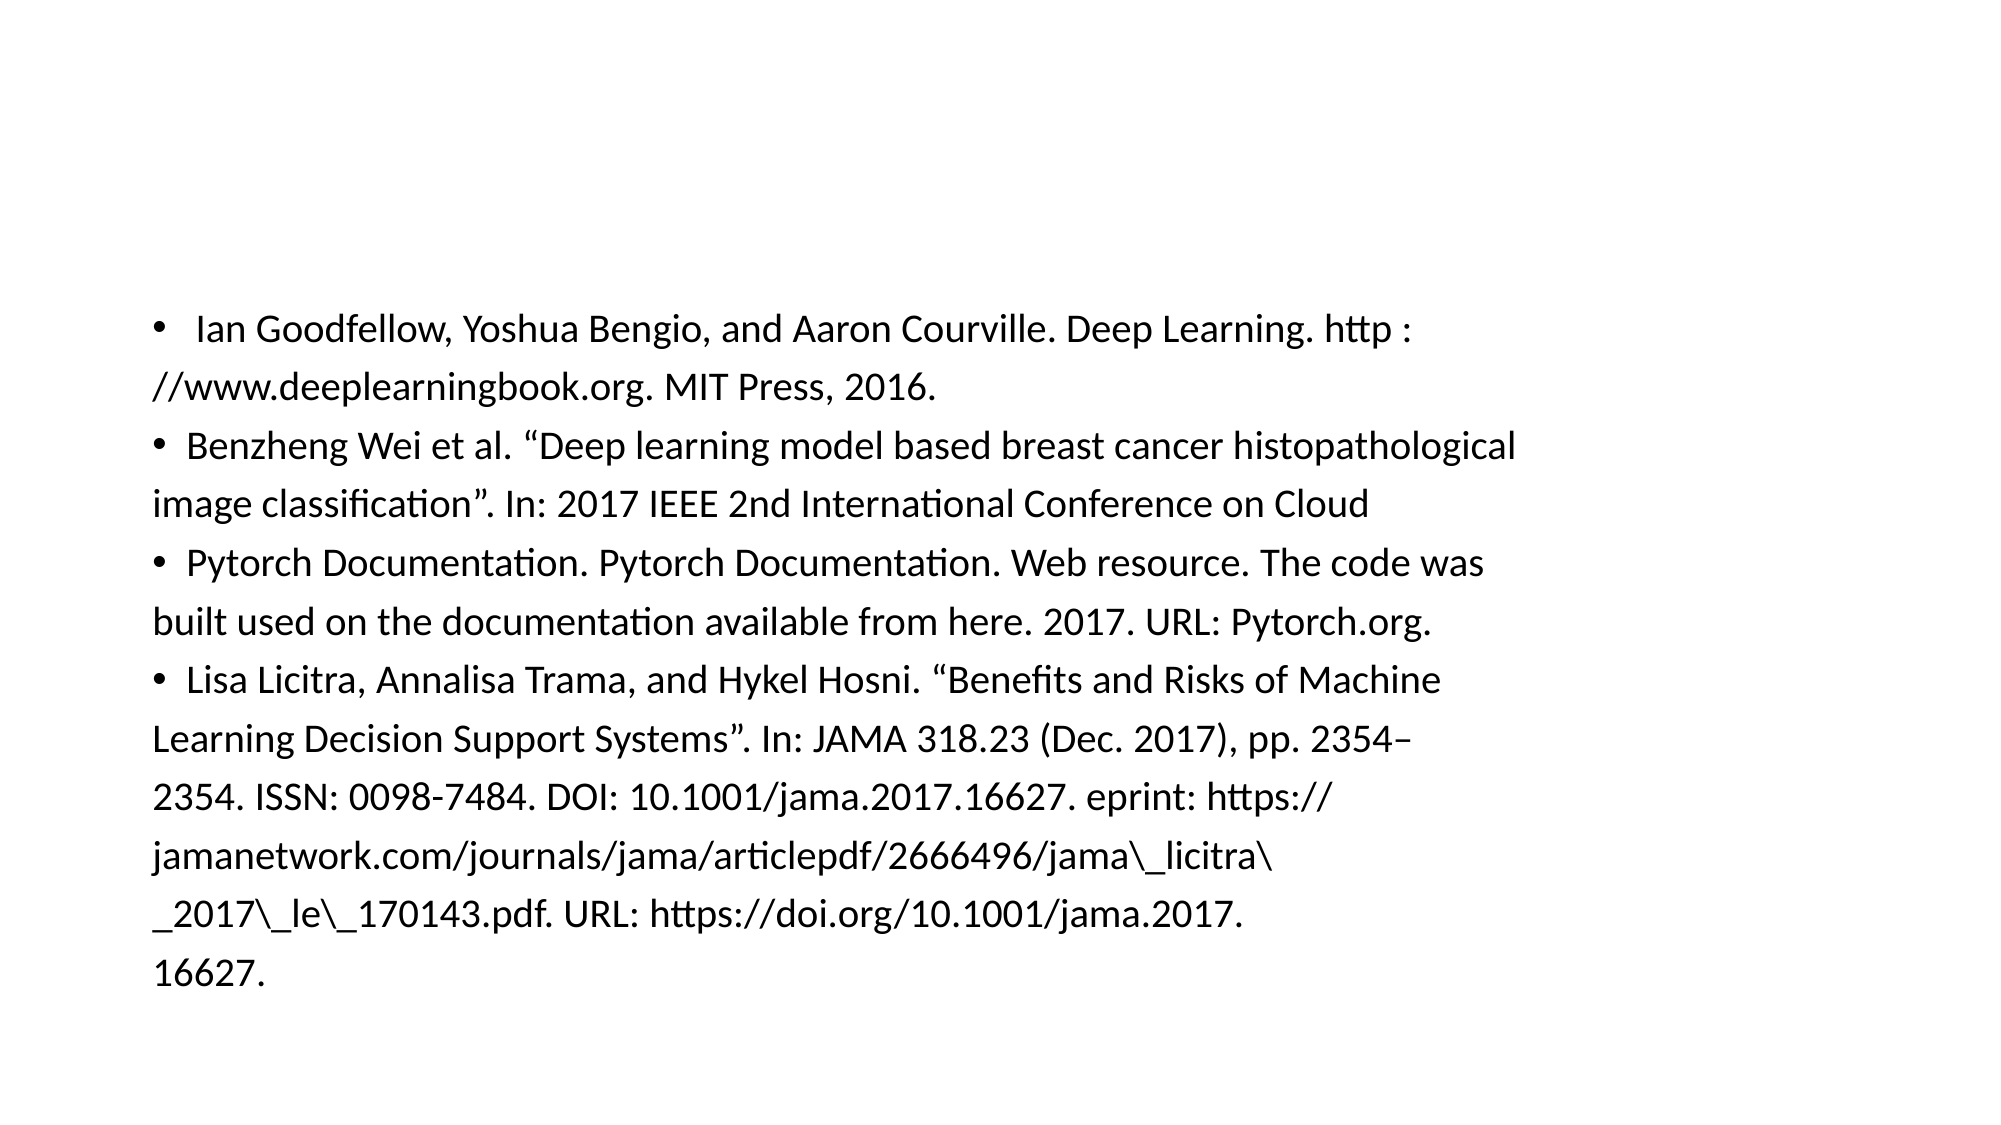

#
 Ian Goodfellow, Yoshua Bengio, and Aaron Courville. Deep Learning. http :
//www.deeplearningbook.org. MIT Press, 2016.
Benzheng Wei et al. “Deep learning model based breast cancer histopathological
image classification”. In: 2017 IEEE 2nd International Conference on Cloud
Pytorch Documentation. Pytorch Documentation. Web resource. The code was
built used on the documentation available from here. 2017. URL: Pytorch.org.
Lisa Licitra, Annalisa Trama, and Hykel Hosni. “Benefits and Risks of Machine
Learning Decision Support Systems”. In: JAMA 318.23 (Dec. 2017), pp. 2354–
2354. ISSN: 0098-7484. DOI: 10.1001/jama.2017.16627. eprint: https://
jamanetwork.com/journals/jama/articlepdf/2666496/jama\_licitra\
_2017\_le\_170143.pdf. URL: https://doi.org/10.1001/jama.2017.
16627.